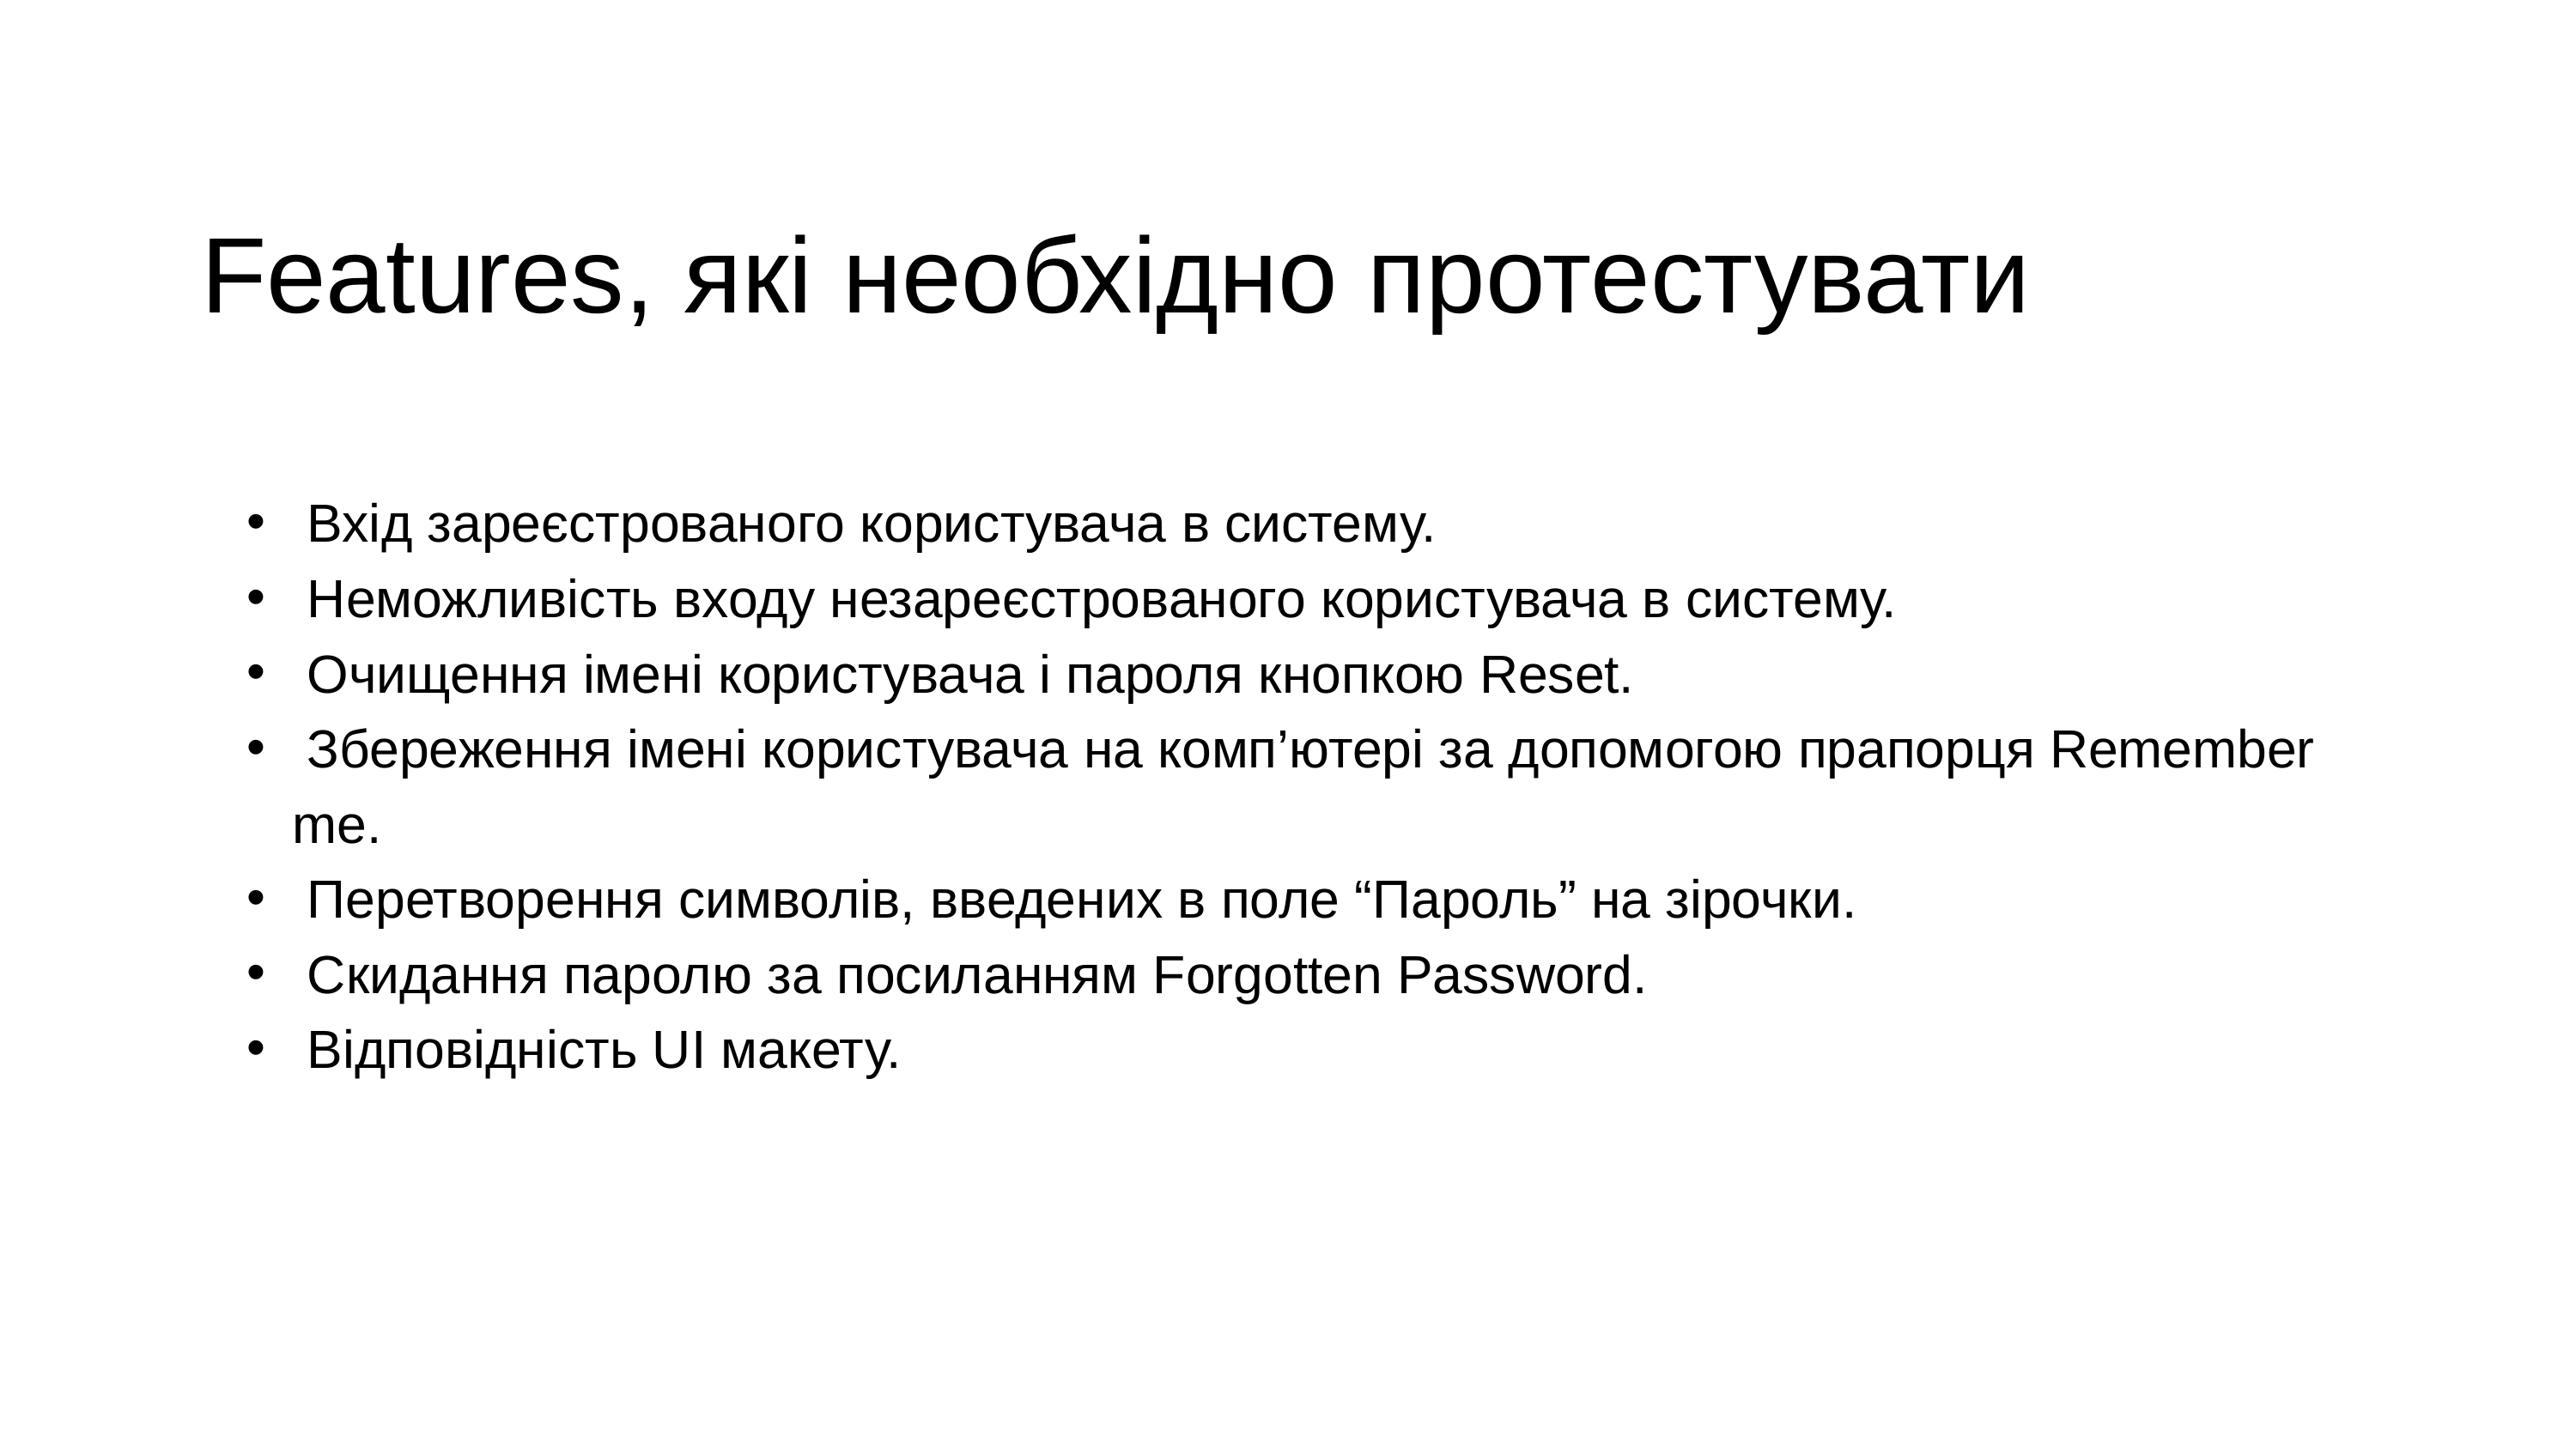

Features, які необхідно протестувати
 Вхід зареєстрованого користувача в систему.
 Неможливість входу незареєстрованого користувача в систему.
 Очищення імені користувача і пароля кнопкою Reset.
 Збереження імені користувача на комп’ютері за допомогою прапорця Remember me.
 Перетворення символів, введених в поле “Пароль” на зірочки.
 Скидання паролю за посиланням Forgotten Password.
 Відповідність UI макету.